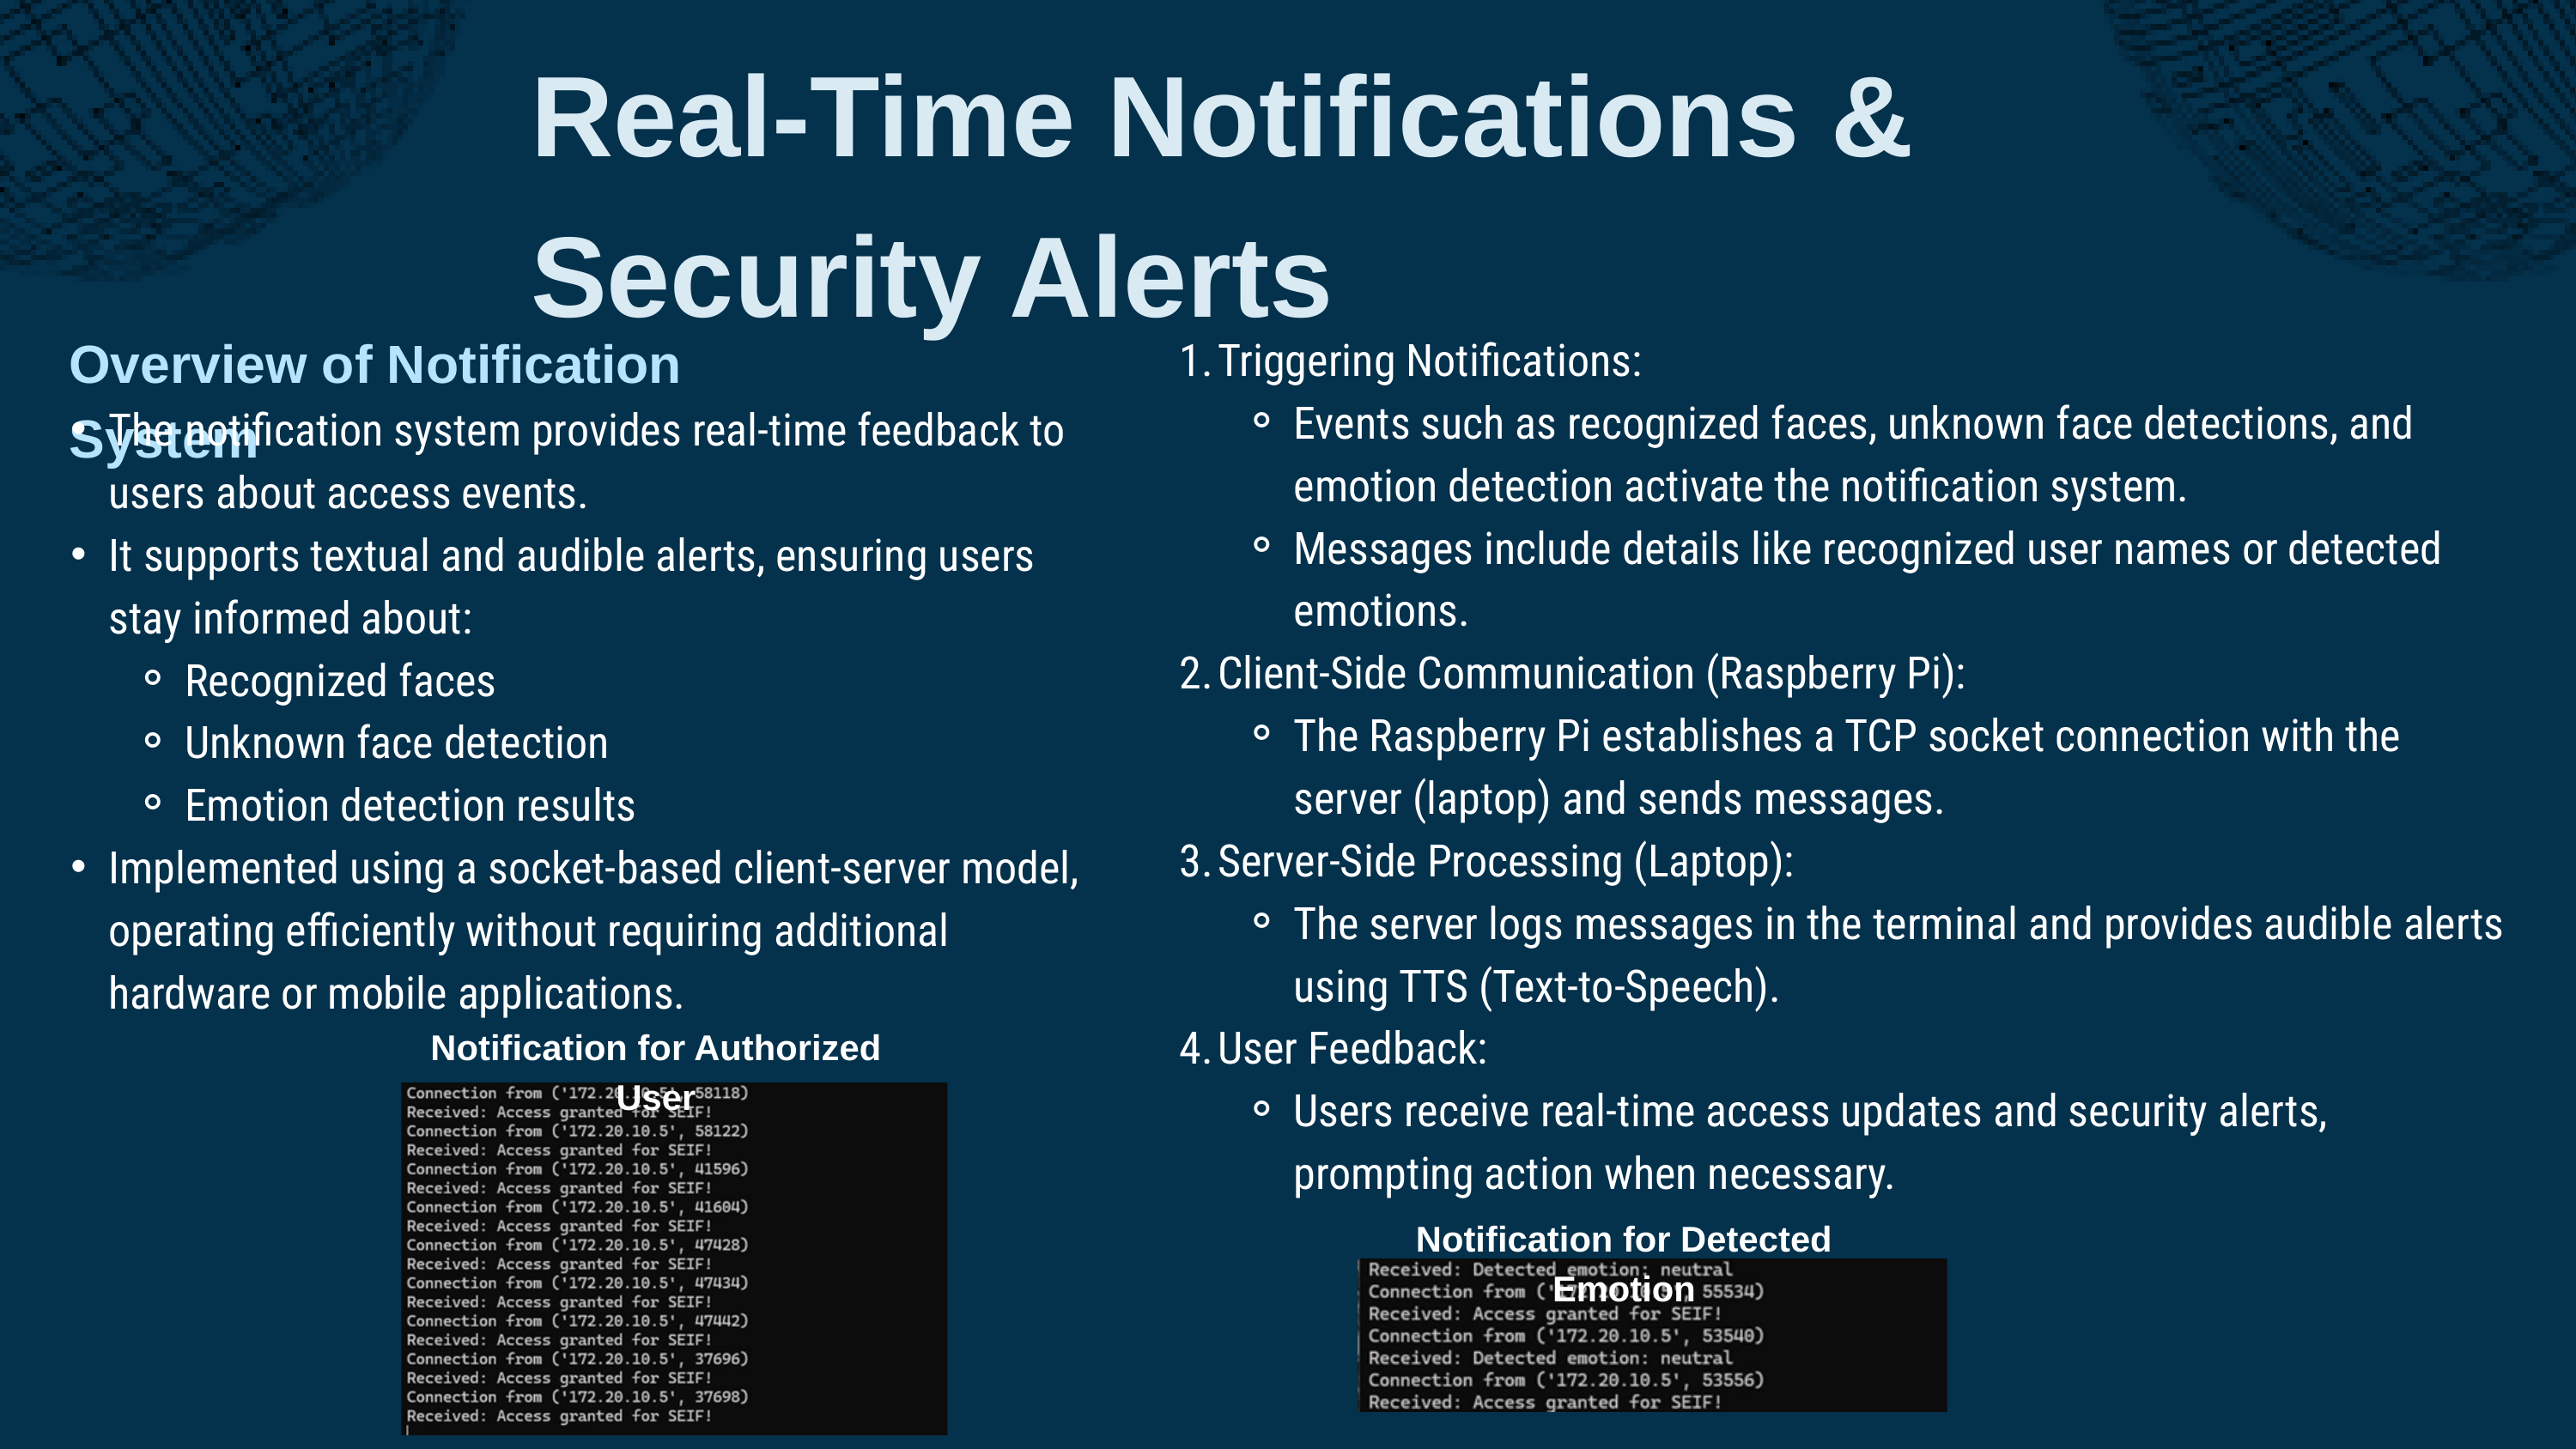

Real-Time Notifications & Security Alerts
Overview of Notification System
Triggering Notifications:
Events such as recognized faces, unknown face detections, and emotion detection activate the notification system.
Messages include details like recognized user names or detected emotions.
Client-Side Communication (Raspberry Pi):
The Raspberry Pi establishes a TCP socket connection with the server (laptop) and sends messages.
Server-Side Processing (Laptop):
The server logs messages in the terminal and provides audible alerts using TTS (Text-to-Speech).
User Feedback:
Users receive real-time access updates and security alerts, prompting action when necessary.
The notification system provides real-time feedback to users about access events.
It supports textual and audible alerts, ensuring users stay informed about:
Recognized faces
Unknown face detection
Emotion detection results
Implemented using a socket-based client-server model, operating efficiently without requiring additional hardware or mobile applications.
Notification for Authorized User

Notification for Detected Emotion